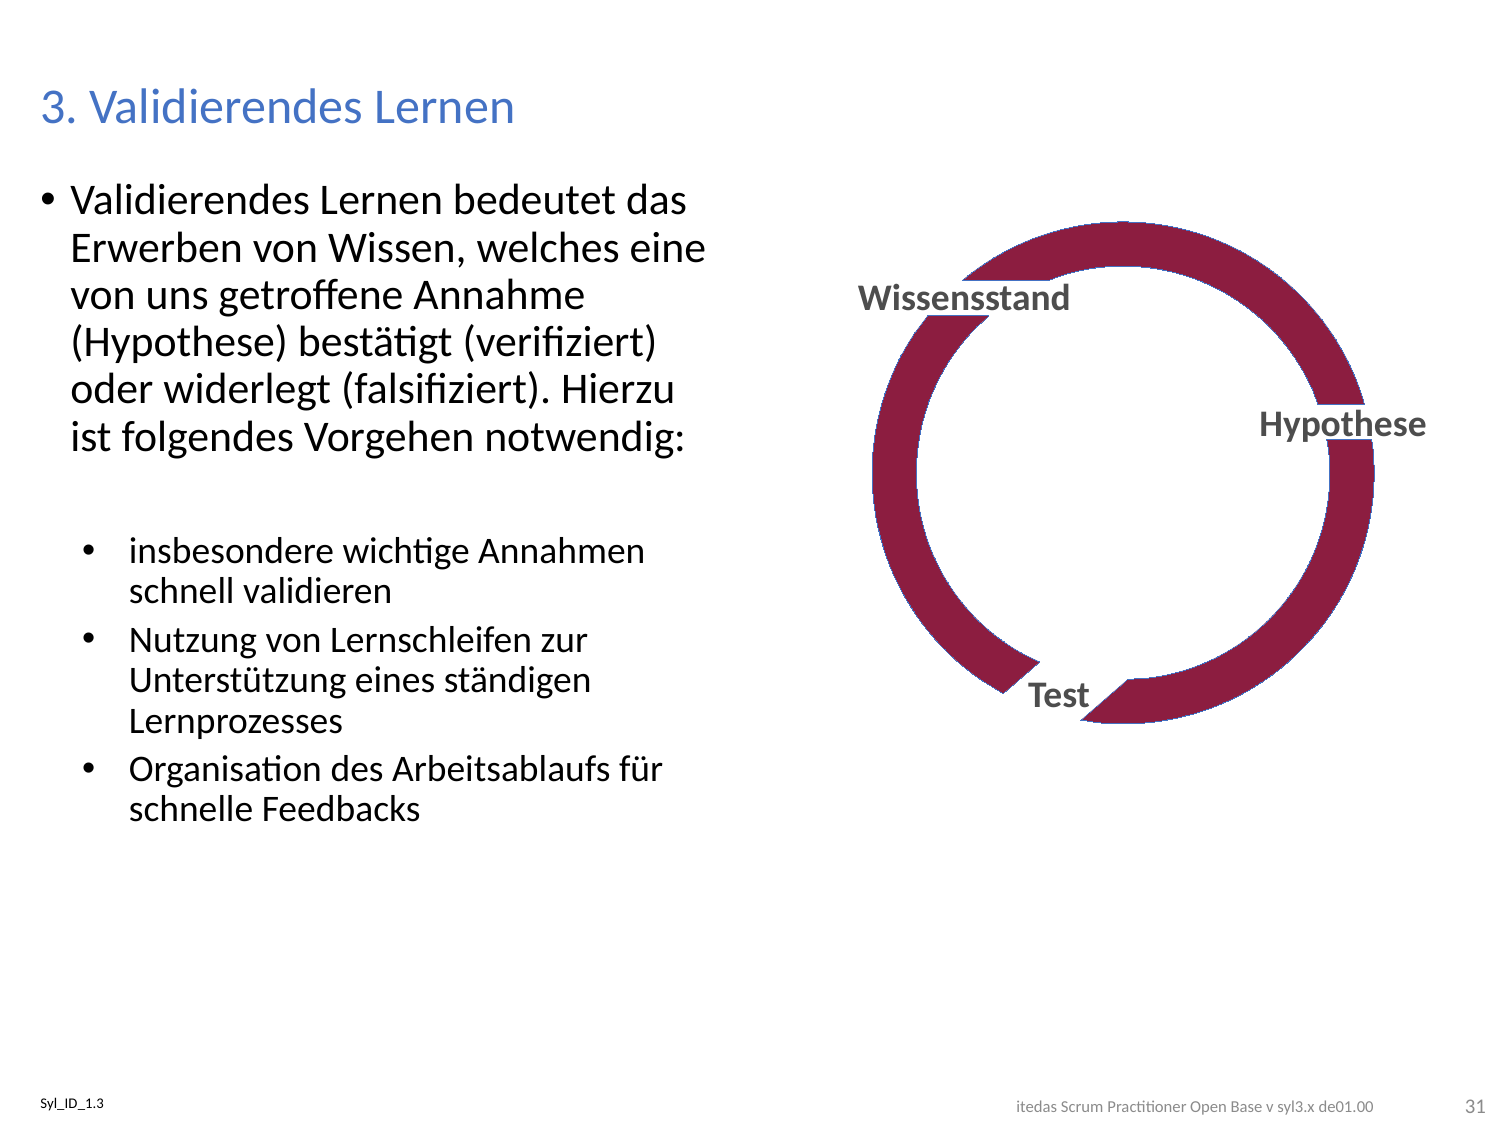

# 3. Validierendes Lernen
Validierendes Lernen bedeutet das Erwerben von Wissen, welches eine von uns getroffene Annahme (Hypothese) bestätigt (verifiziert) oder widerlegt (falsifiziert). Hierzu ist folgendes Vorgehen notwendig:

insbesondere wichtige Annahmen schnell validieren
Nutzung von Lernschleifen zur Unterstützung eines ständigen Lernprozesses
Organisation des Arbeitsablaufs für schnelle Feedbacks

Wissensstand

Hypothese

Test
31
Syl_ID_1.3
itedas Scrum Practitioner Open Base v syl3.x de01.00